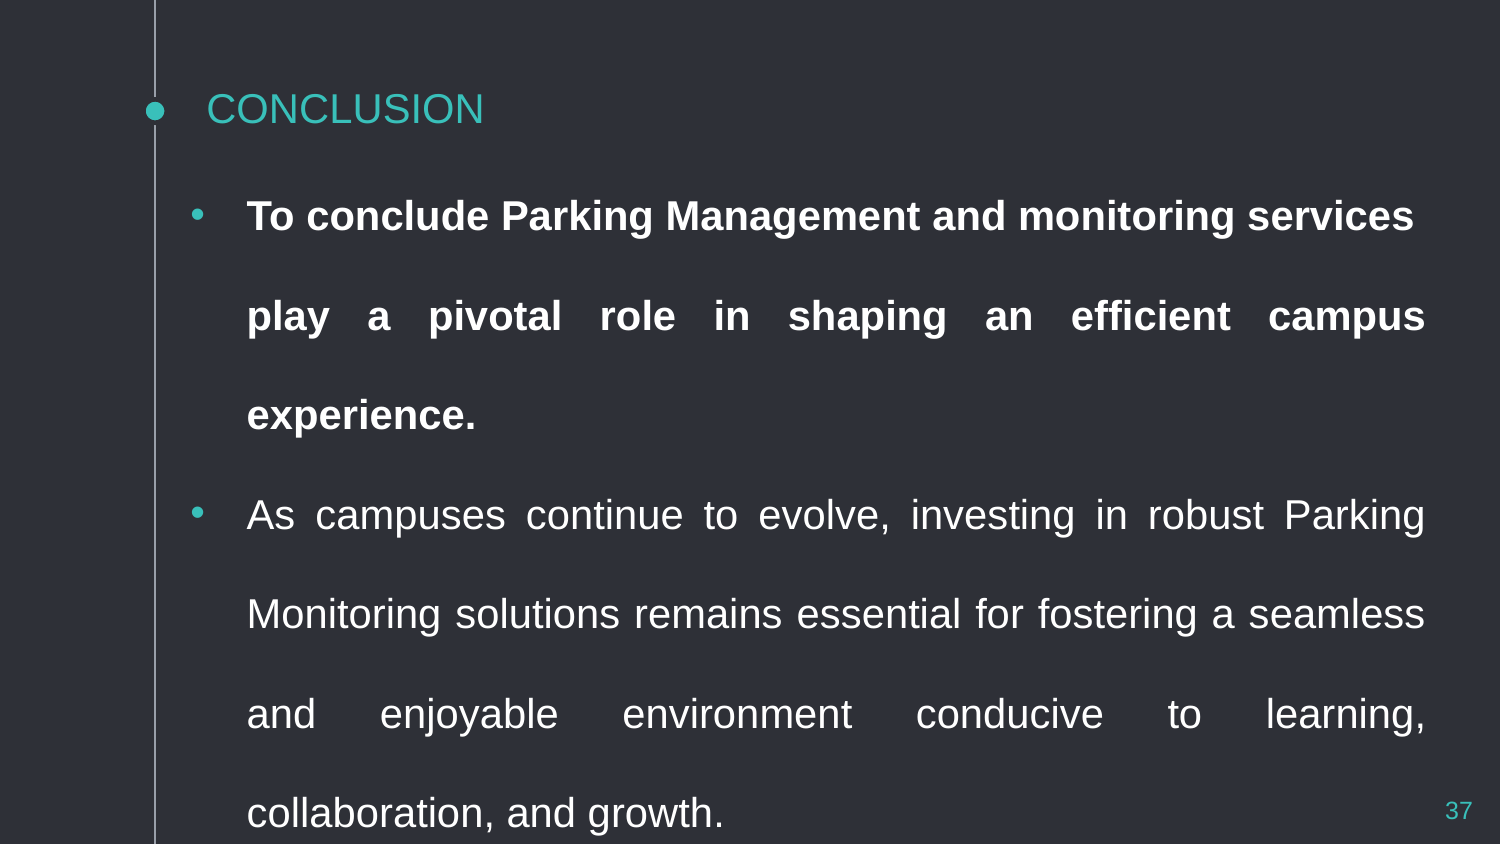

# CONCLUSION
To conclude Parking Management and monitoring services  play a pivotal role in shaping an efficient campus experience.
As campuses continue to evolve, investing in robust Parking Monitoring solutions remains essential for fostering a seamless and enjoyable environment conducive to learning, collaboration, and growth.
37